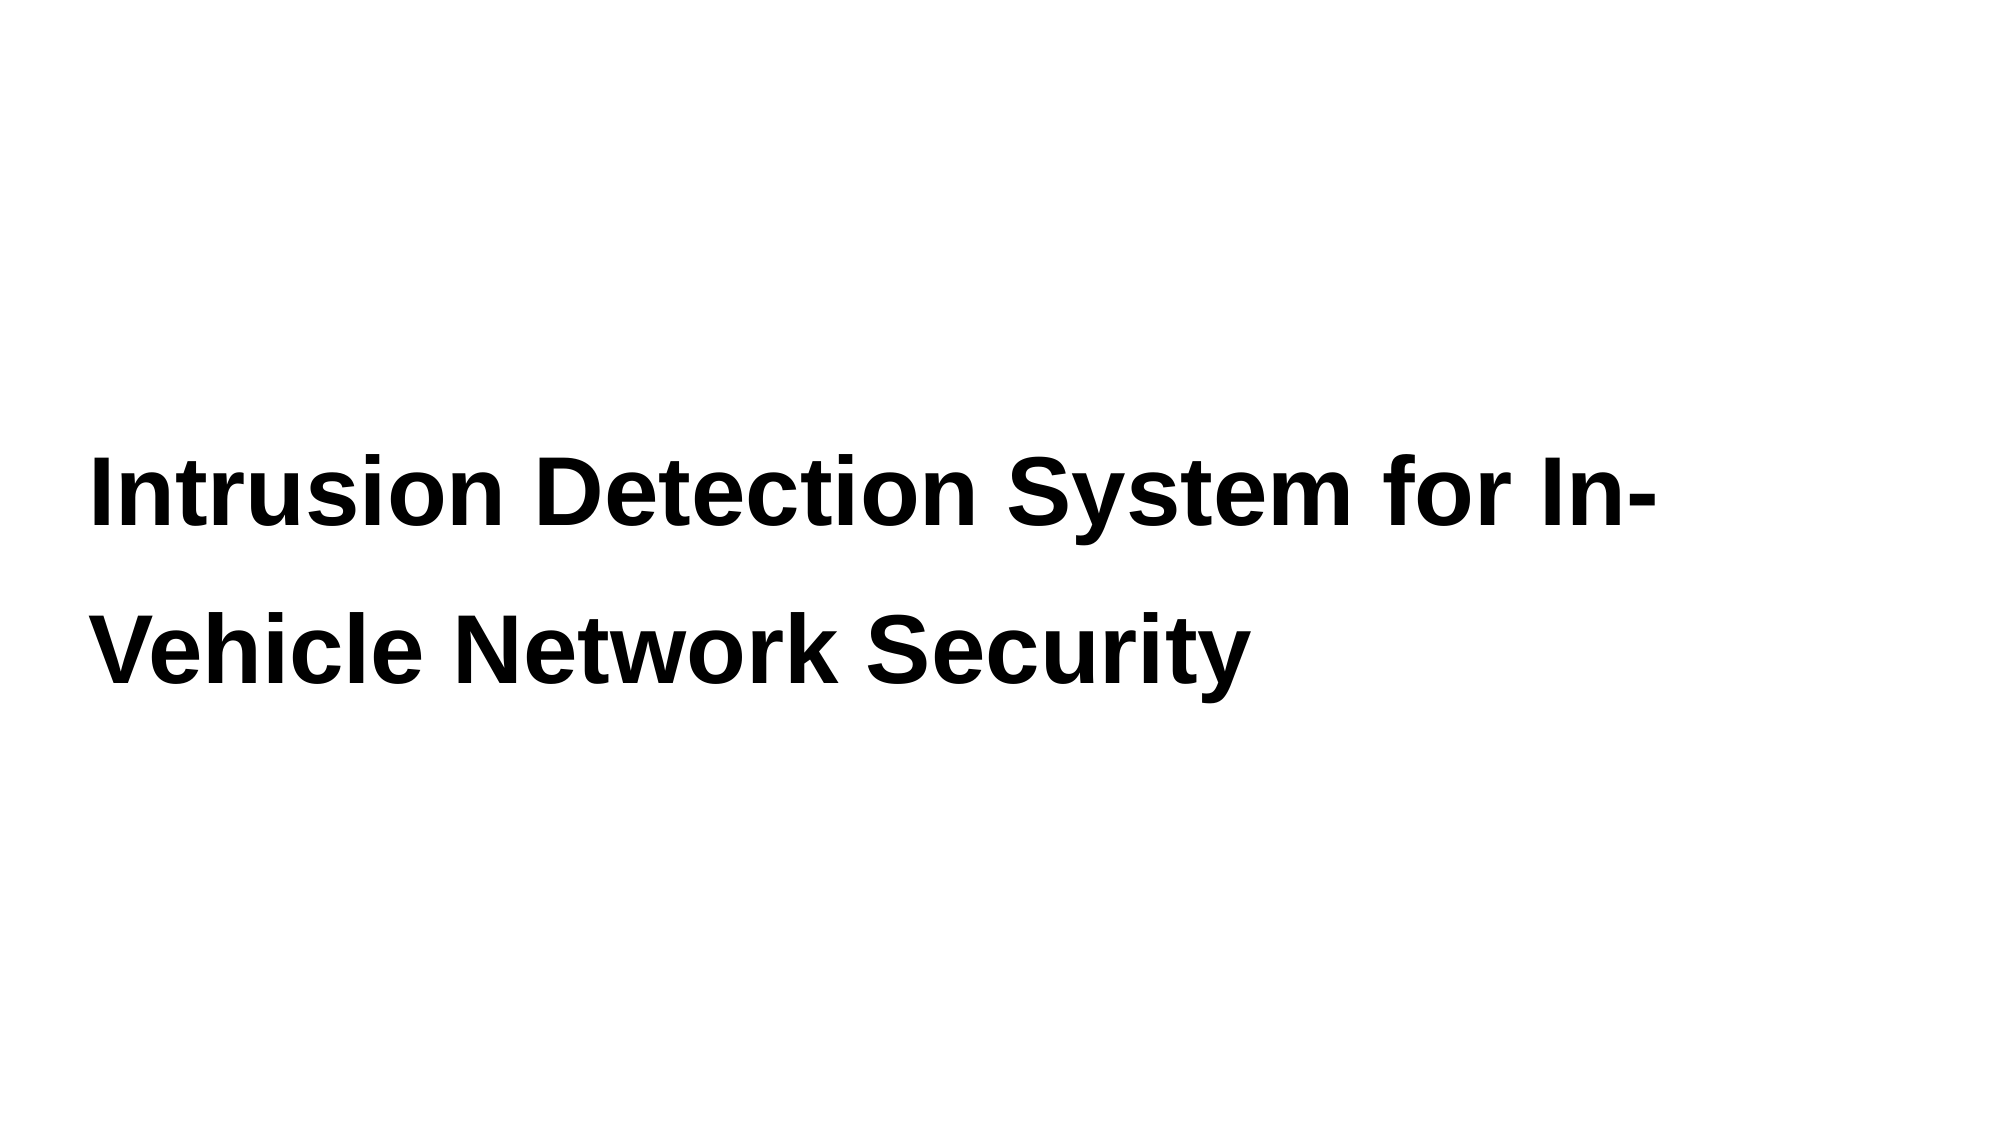

# Intrusion Detection System for In-Vehicle Network Security